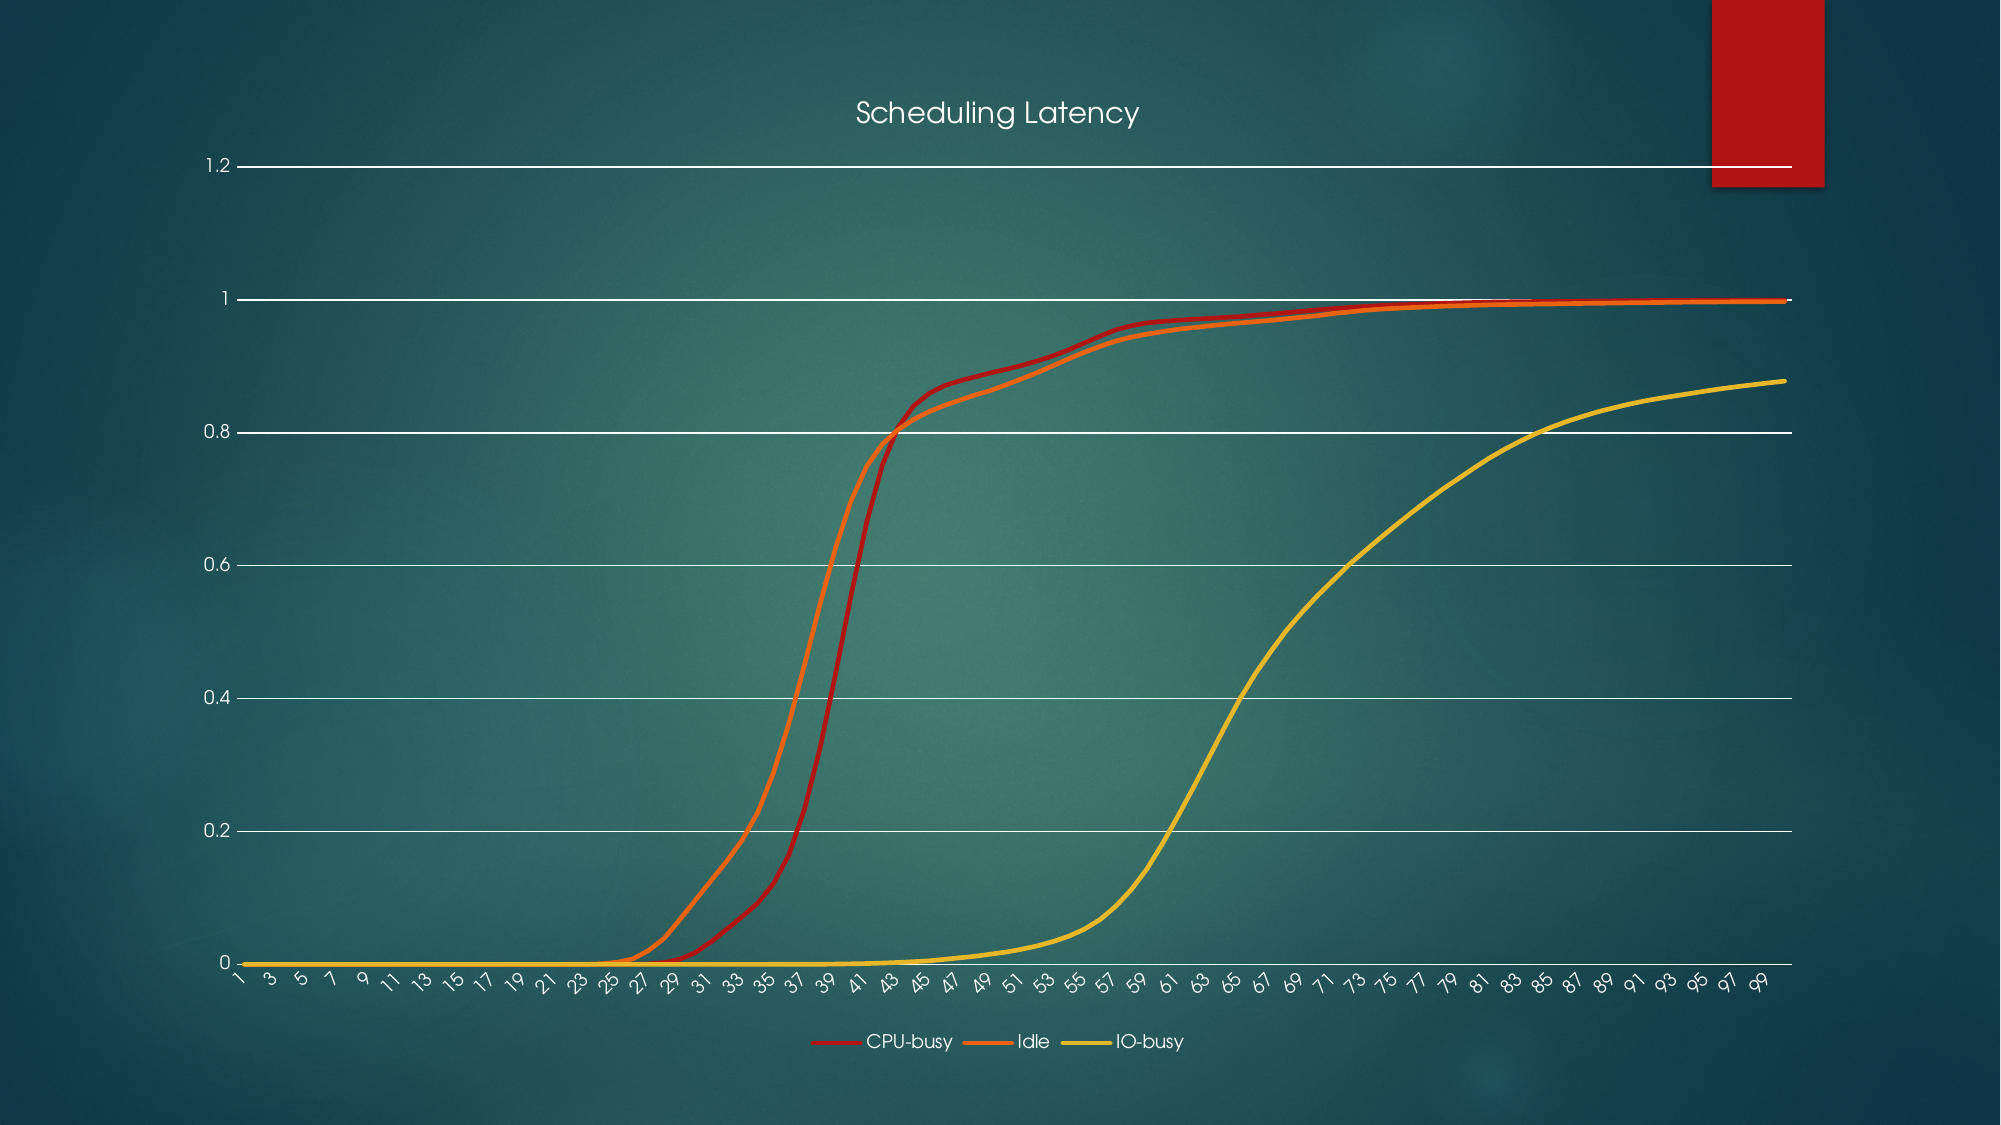

### Chart: Scheduling Latency

| Category | CPU-busy | Idle | IO-busy |
|---|---|---|---|
| 1 | 0.0 | 0.0 | 0.0 |
| 2 | 0.0 | 0.0 | 0.0 |
| 3 | 0.0 | 0.0 | 0.0 |
| 4 | 0.0 | 0.0 | 0.0 |
| 5 | 0.0 | 0.0 | 0.0 |
| 6 | 0.0 | 0.0 | 0.0 |
| 7 | 0.0 | 0.0 | 0.0 |
| 8 | 0.0 | 0.0 | 0.0 |
| 9 | 0.0 | 0.0 | 0.0 |
| 10 | 0.0 | 0.0 | 0.0 |
| 11 | 0.0 | 0.0 | 0.0 |
| 12 | 0.0 | 0.0 | 0.0 |
| 13 | 0.0 | 0.0 | 0.0 |
| 14 | 0.0 | 0.0 | 0.0 |
| 15 | 0.0 | 0.0 | 0.0 |
| 16 | 0.0 | 0.0 | 0.0 |
| 17 | 0.0 | 0.0 | 0.0 |
| 18 | 0.0 | 0.0 | 0.0 |
| 19 | 0.0 | 0.0 | 0.0 |
| 20 | 0.0 | 0.0 | 0.0 |
| 21 | 0.0 | 0.0 | 0.0 |
| 22 | 0.0 | 2e-05 | 0.0 |
| 23 | 0.0 | 0.00014 | 0.0 |
| 24 | 0.0 | 0.00102 | 0.0 |
| 25 | 6e-05 | 0.00316 | 0.0 |
| 26 | 0.00014 | 0.0085 | 0.0 |
| 27 | 0.00076 | 0.02116 | 0.0 |
| 28 | 0.00278 | 0.03958 | 0.0 |
| 29 | 0.00774 | 0.0678 | 0.0 |
| 30 | 0.01784 | 0.09694 | 0.0 |
| 31 | 0.03396 | 0.12602 | 0.0 |
| 32 | 0.05264 | 0.15518 | 0.0 |
| 33 | 0.07192 | 0.18726 | 0.0 |
| 34 | 0.09208 | 0.22864 | 0.0 |
| 35 | 0.12118 | 0.28784 | 2e-05 |
| 36 | 0.16496 | 0.36258 | 2e-05 |
| 37 | 0.2333 | 0.45032 | 6e-05 |
| 38 | 0.32548 | 0.54218 | 0.00016 |
| 39 | 0.43732 | 0.6268 | 0.00036 |
| 40 | 0.55598 | 0.69802 | 0.00072 |
| 41 | 0.66512 | 0.74954 | 0.00124 |
| 42 | 0.75098 | 0.7828 | 0.00188 |
| 43 | 0.80752 | 0.80442 | 0.0028 |
| 44 | 0.84016 | 0.81986 | 0.00398 |
| 45 | 0.85908 | 0.83164 | 0.0053 |
| 46 | 0.8709 | 0.84122 | 0.00752 |
| 47 | 0.87828 | 0.84918 | 0.00992 |
| 48 | 0.8843 | 0.85712 | 0.0122 |
| 49 | 0.89036 | 0.8639 | 0.01546 |
| 50 | 0.89568 | 0.8725 | 0.01864 |
| 51 | 0.90148 | 0.88152 | 0.02286 |
| 52 | 0.90832 | 0.89088 | 0.02798 |
| 53 | 0.91592 | 0.9012 | 0.03442 |
| 54 | 0.9249 | 0.9114 | 0.04246 |
| 55 | 0.93524 | 0.92126 | 0.053 |
| 56 | 0.94532 | 0.93004 | 0.06732 |
| 57 | 0.95484 | 0.93786 | 0.08704 |
| 58 | 0.9609 | 0.94382 | 0.11216 |
| 59 | 0.96534 | 0.94838 | 0.14302 |
| 60 | 0.96752 | 0.95222 | 0.18102 |
| 61 | 0.96934 | 0.9557 | 0.2226 |
| 62 | 0.97084 | 0.95814 | 0.26602 |
| 63 | 0.9721 | 0.96086 | 0.3112 |
| 64 | 0.97354 | 0.96328 | 0.35638 |
| 65 | 0.97486 | 0.96538 | 0.3998 |
| 66 | 0.97698 | 0.96722 | 0.43784 |
| 67 | 0.97876 | 0.9692 | 0.47148 |
| 68 | 0.9808 | 0.97154 | 0.50302 |
| 69 | 0.9829 | 0.97406 | 0.53026 |
| 70 | 0.98494 | 0.9763 | 0.55528 |
| 71 | 0.98682 | 0.97956 | 0.5782 |
| 72 | 0.98858 | 0.98182 | 0.60136 |
| 73 | 0.99012 | 0.98428 | 0.62166 |
| 74 | 0.99134 | 0.98606 | 0.64154 |
| 75 | 0.99244 | 0.98726 | 0.6606 |
| 76 | 0.9931 | 0.98842 | 0.67928 |
| 77 | 0.99406 | 0.98938 | 0.69734 |
| 78 | 0.99476 | 0.99048 | 0.71474 |
| 79 | 0.99542 | 0.9911 | 0.73046 |
| 80 | 0.99602 | 0.9918 | 0.7463 |
| 81 | 0.99662 | 0.99244 | 0.76156 |
| 82 | 0.99702 | 0.99288 | 0.77508 |
| 83 | 0.99728 | 0.99324 | 0.78738 |
| 84 | 0.9975 | 0.99358 | 0.79866 |
| 85 | 0.99776 | 0.9939 | 0.80826 |
| 86 | 0.99802 | 0.9943 | 0.81702 |
| 87 | 0.99818 | 0.99466 | 0.82444 |
| 88 | 0.99838 | 0.99492 | 0.83156 |
| 89 | 0.99854 | 0.9952 | 0.83742 |
| 90 | 0.99876 | 0.99552 | 0.84298 |
| 91 | 0.99892 | 0.9958 | 0.84782 |
| 92 | 0.99906 | 0.99612 | 0.85194 |
| 93 | 0.9992 | 0.99646 | 0.85572 |
| 94 | 0.99926 | 0.9967 | 0.85932 |
| 95 | 0.99938 | 0.99684 | 0.86308 |
| 96 | 0.99942 | 0.99702 | 0.86648 |
| 97 | 0.99946 | 0.99716 | 0.86954 |
| 98 | 0.99948 | 0.99728 | 0.87238 |
| 99 | 0.9995 | 0.99732 | 0.87518 |
| 100 | 0.9995 | 0.99746 | 0.87768 |